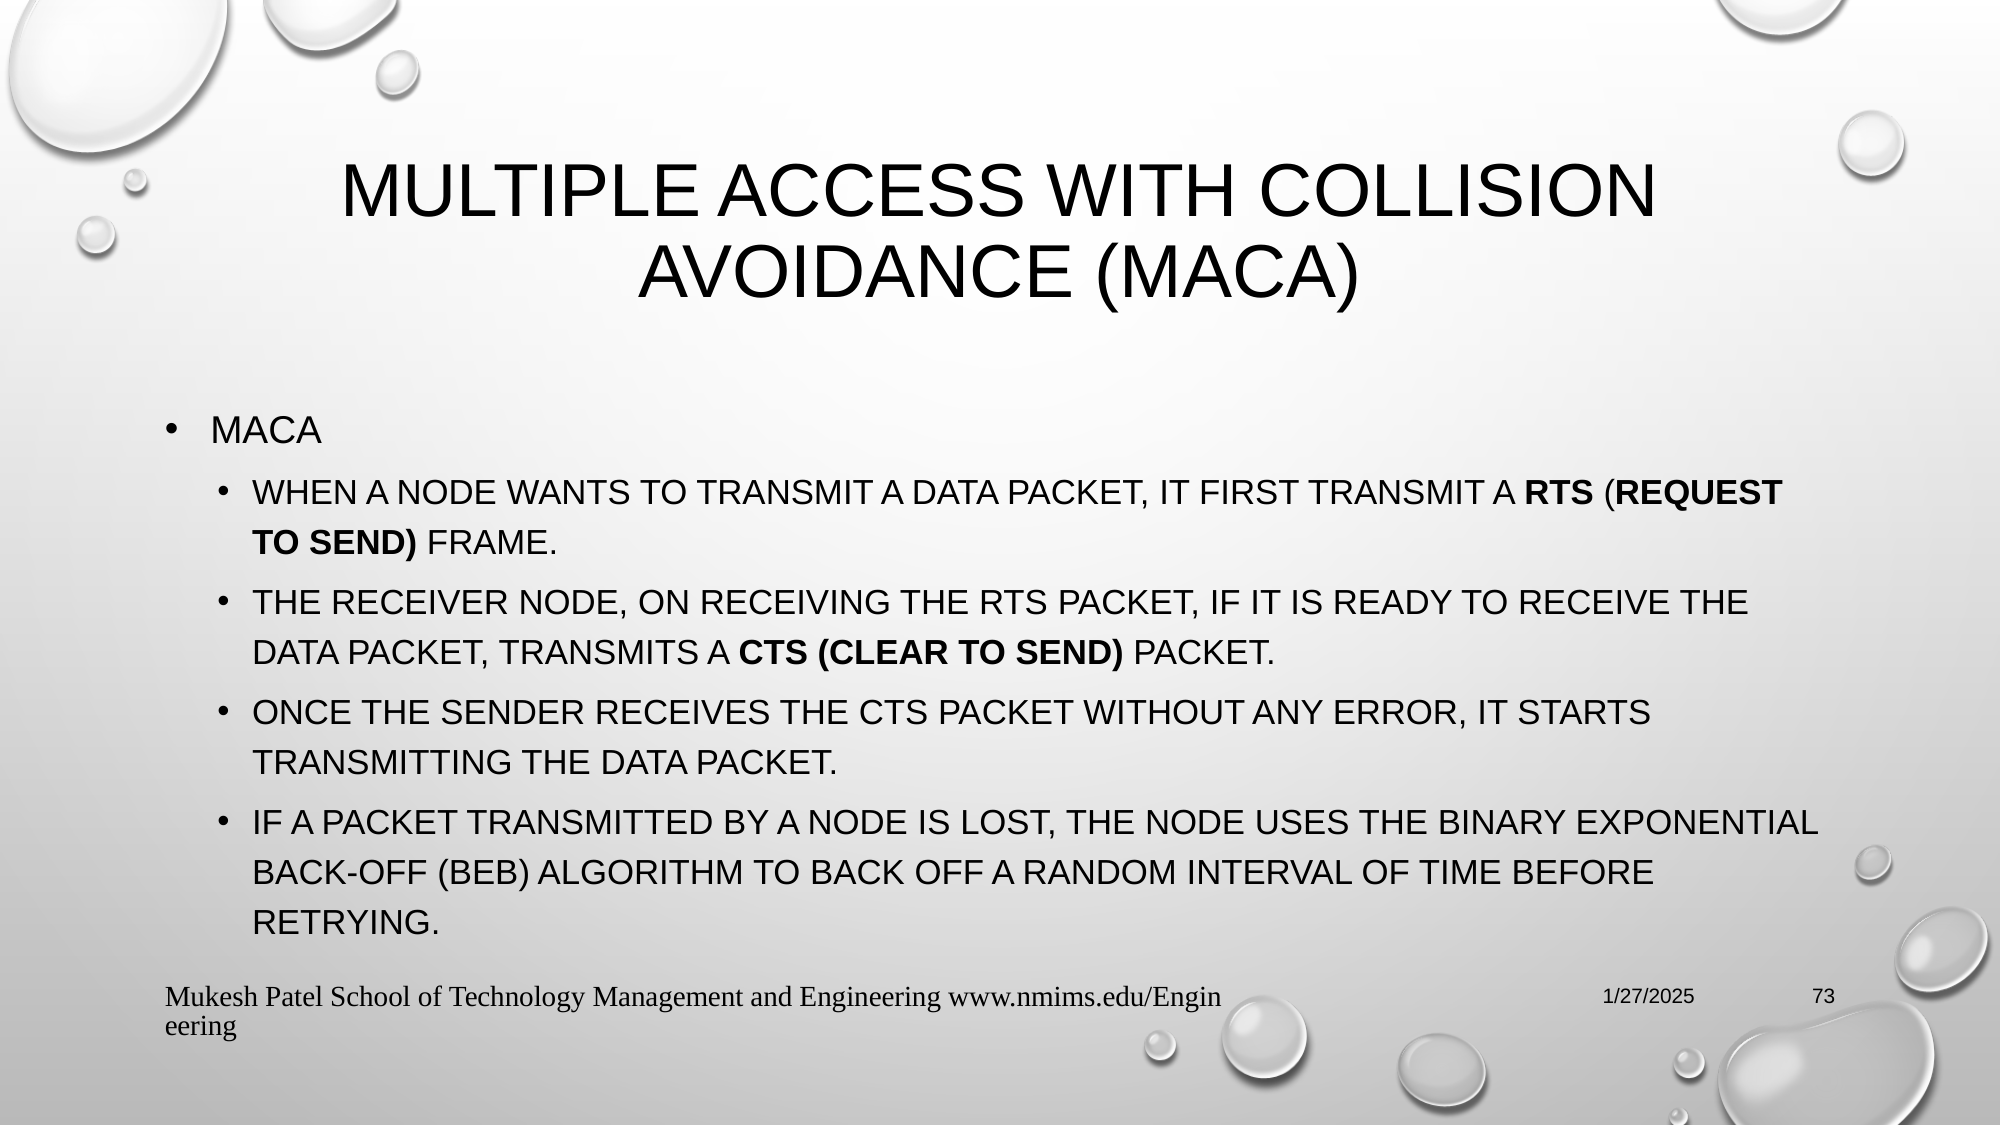

# Multiple access with collision avoidance (MACA)
 MACA
When a node wants to transmit a data packet, it first transmit a RTS (Request To Send) frame.
The receiver node, on receiving the RTS packet, if it is ready to receive the data packet, transmits a CTS (Clear to Send) packet.
Once the sender receives the CTS packet without any error, it starts transmitting the data packet.
If a packet transmitted by a node is lost, the node uses the binary exponential back-off (BEB) algorithm to back off a random interval of time before retrying.

Mukesh Patel School of Technology Management and Engineering www.nmims.edu/Engineering
1/27/2025
73